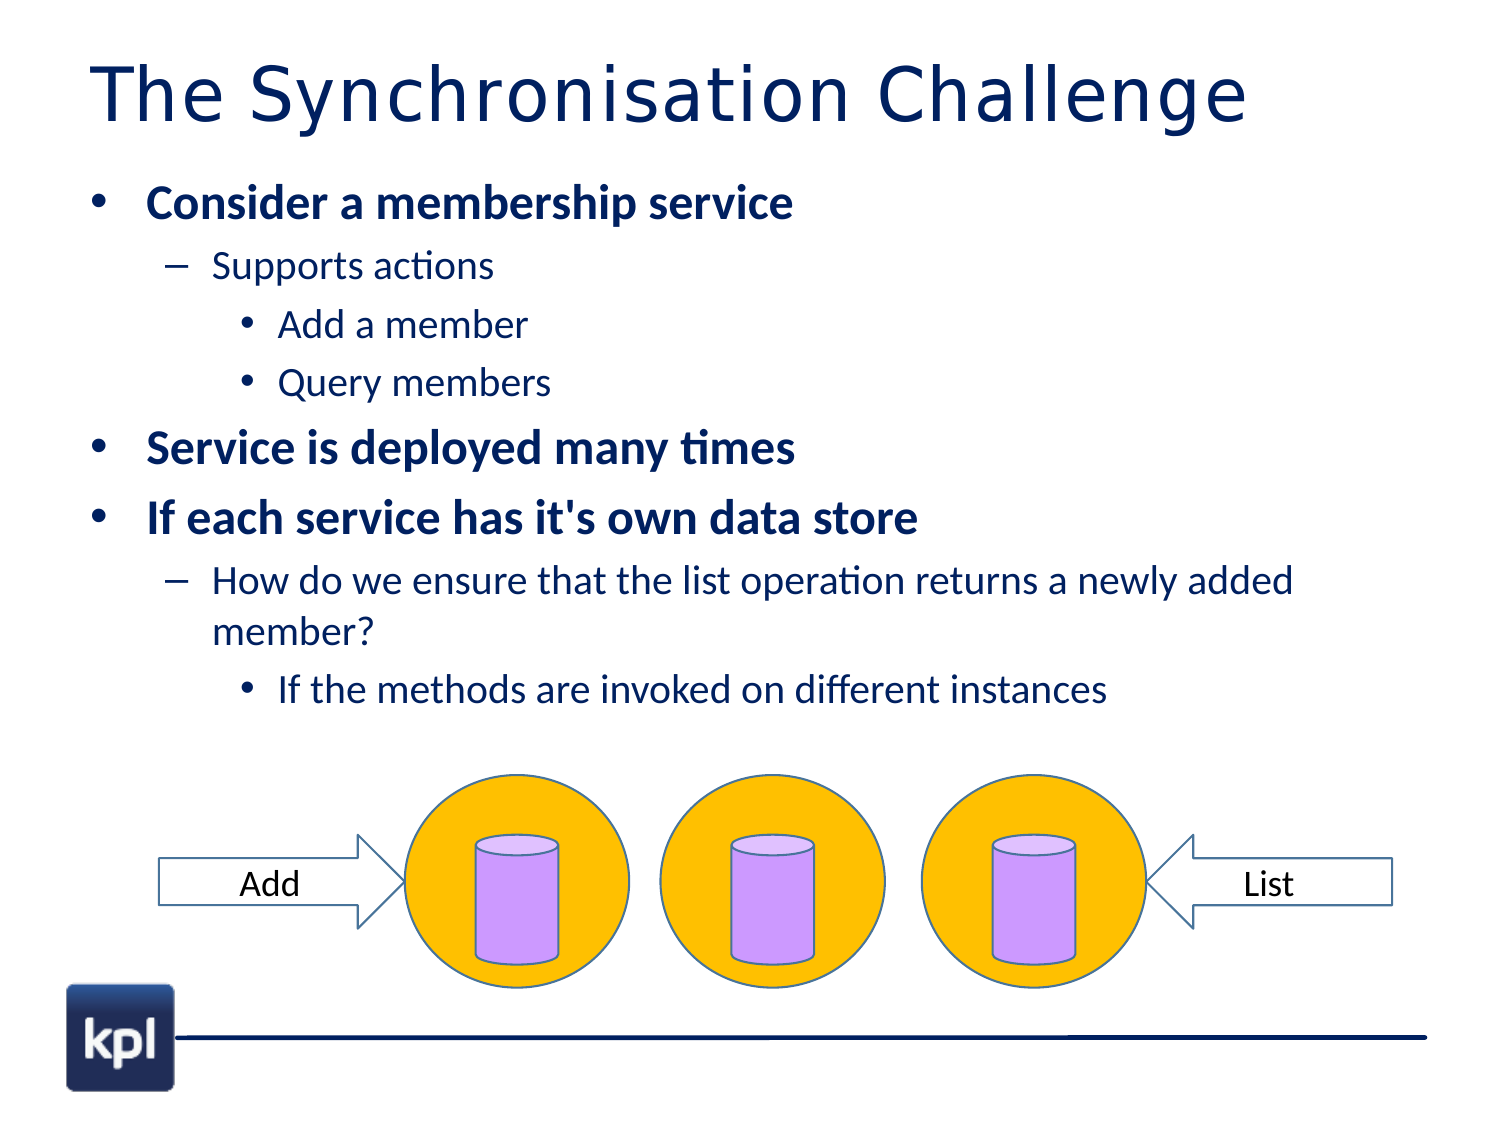

# The Synchronisation Challenge
Consider a membership service
Supports actions
Add a member
Query members
Service is deployed many times
If each service has it's own data store
How do we ensure that the list operation returns a newly added member?
If the methods are invoked on different instances

Add

List